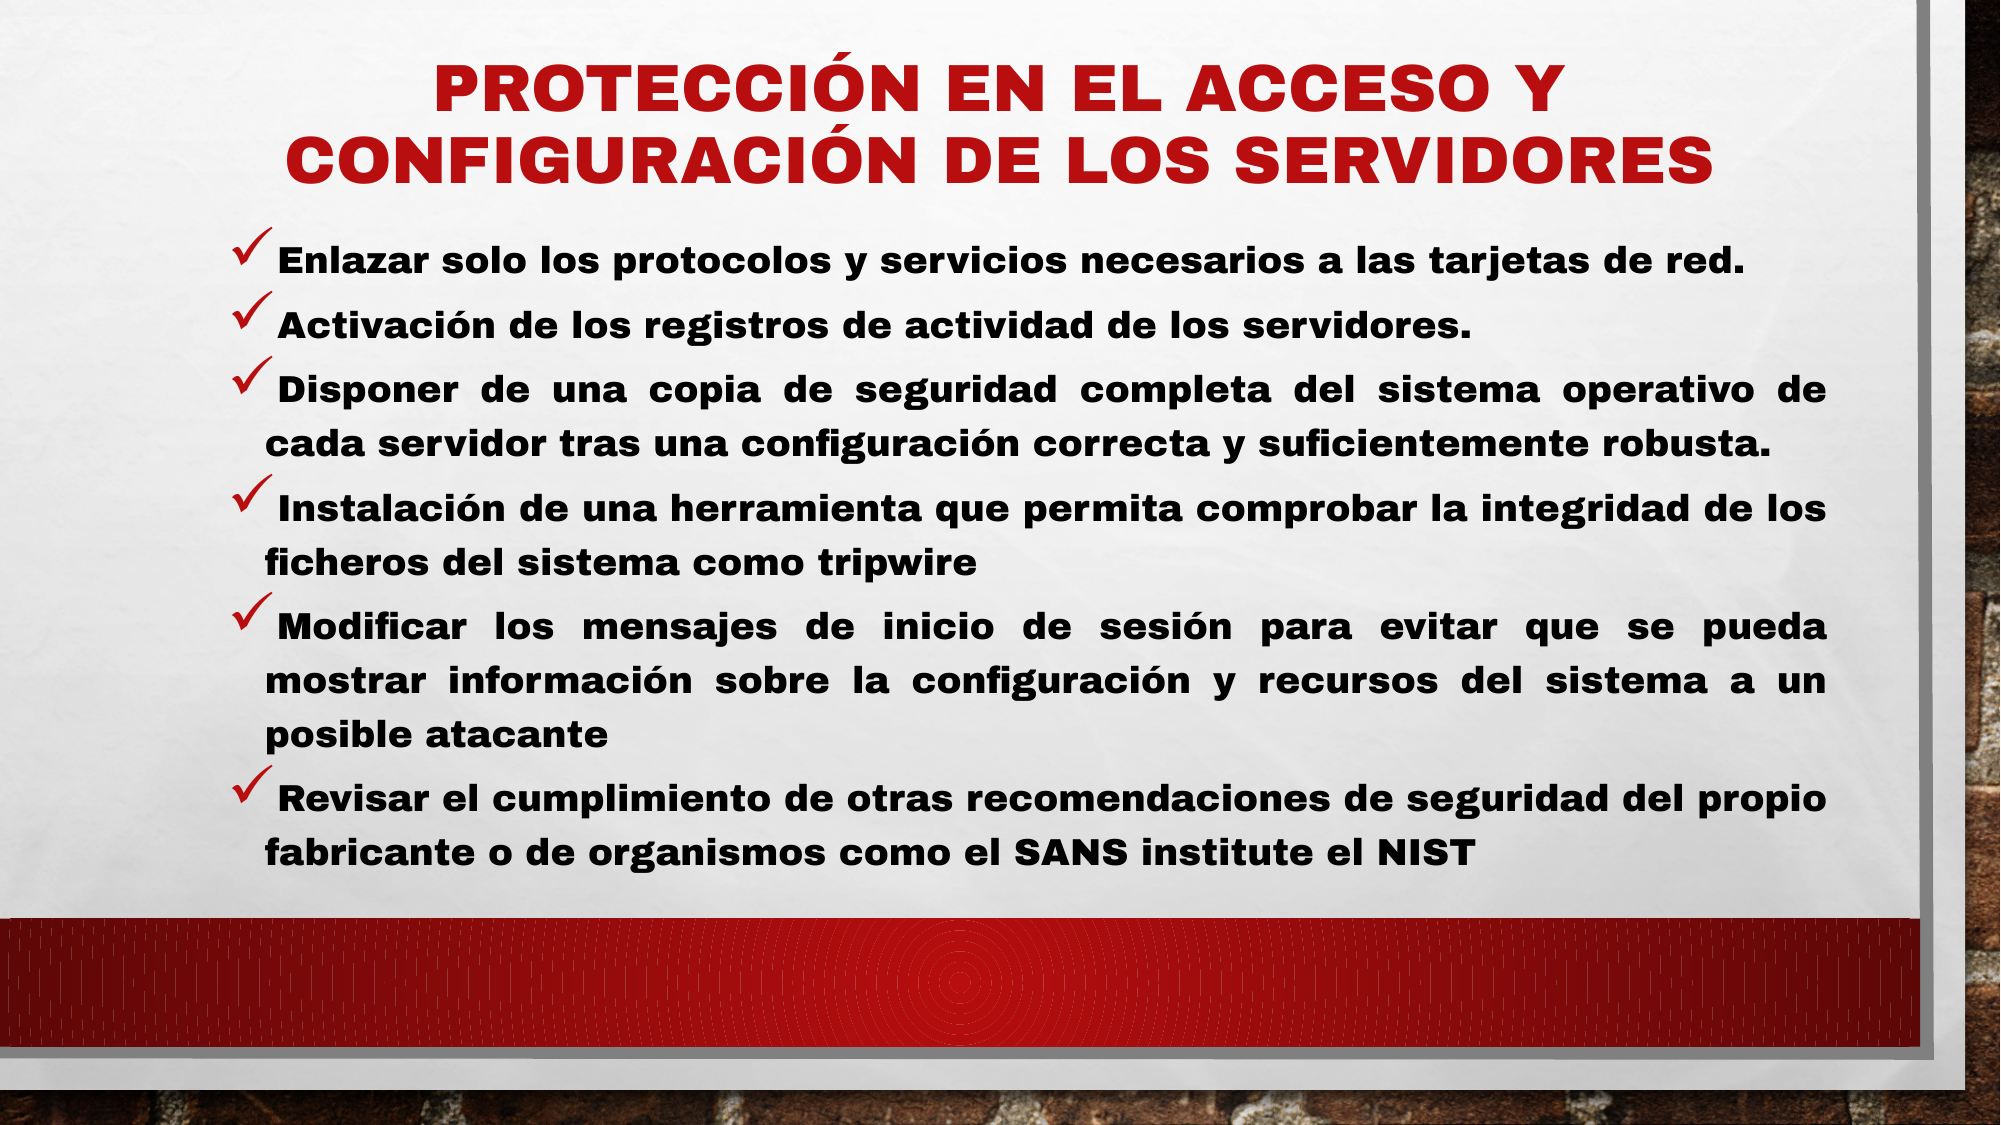

# Protección en el acceso y configuración de los servidores

Enlazar solo los protocolos y servicios necesarios a las tarjetas de red.
Activación de los registros de actividad de los servidores.
Disponer de una copia de seguridad completa del sistema operativo de cada servidor tras una configuración correcta y suficientemente robusta.
Instalación de una herramienta que permita comprobar la integridad de los ficheros del sistema como tripwire
Modificar los mensajes de inicio de sesión para evitar que se pueda mostrar información sobre la configuración y recursos del sistema a un posible atacante
Revisar el cumplimiento de otras recomendaciones de seguridad del propio fabricante o de organismos como el SANS institute el NIST